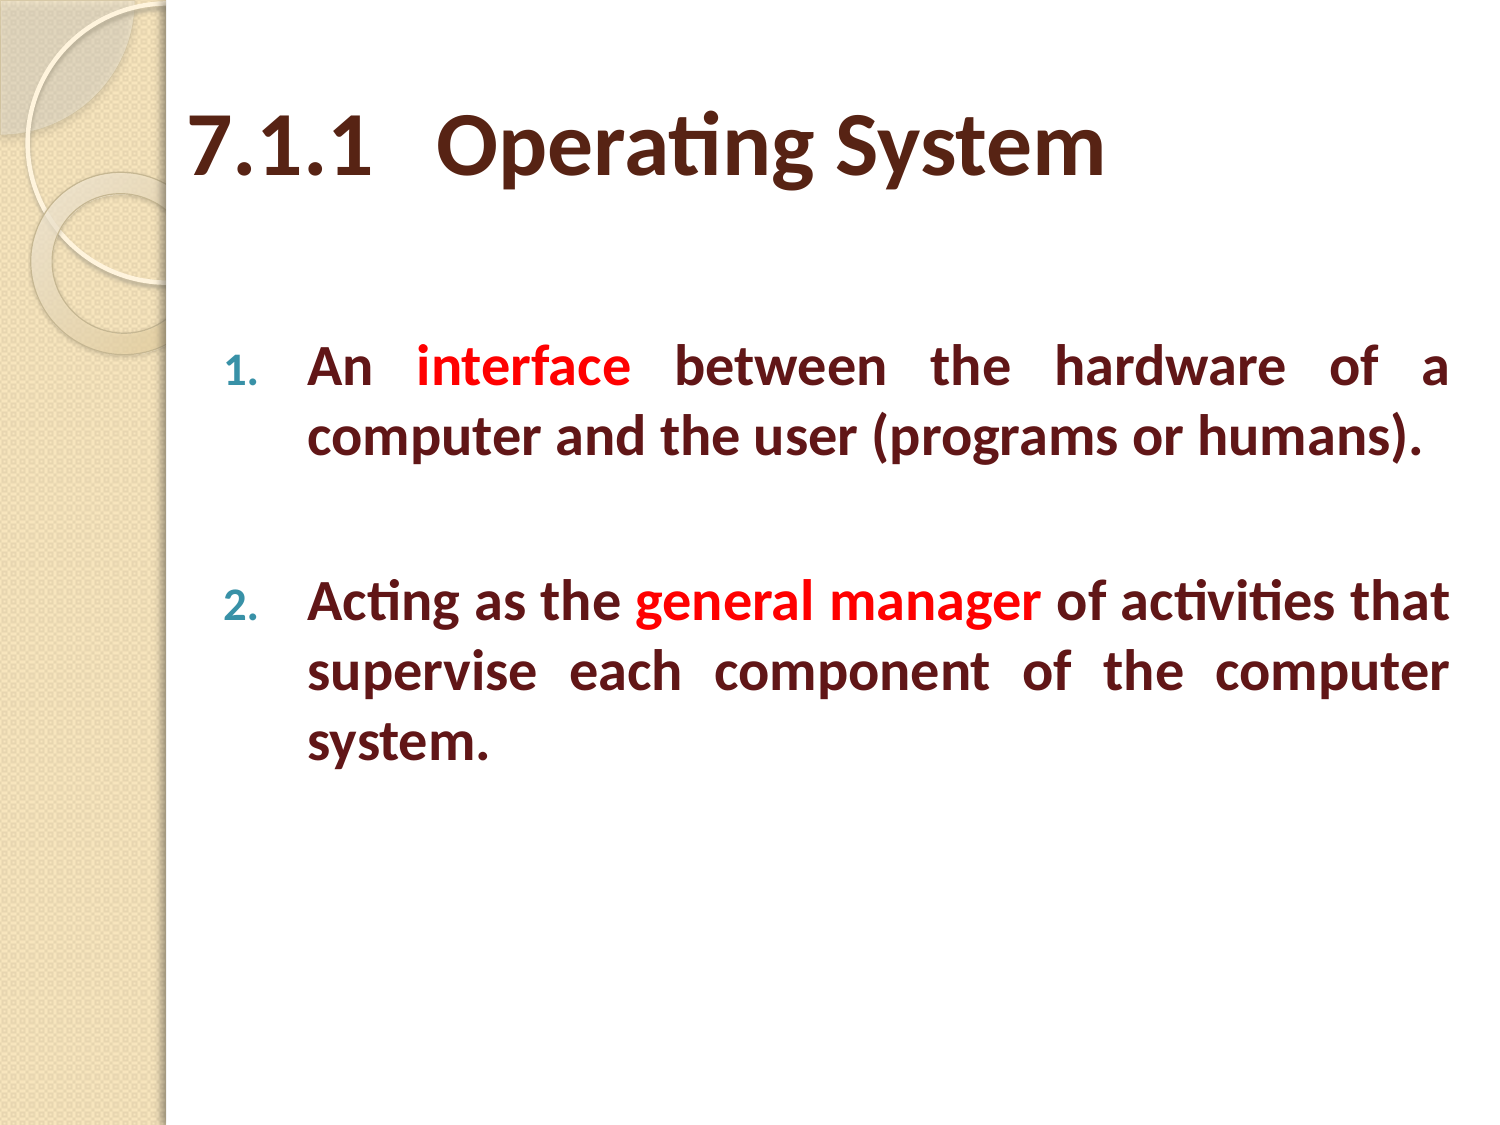

# 7.1.1   Operating System

An interface between the hardware of a computer and the user (programs or humans).

Acting as the general manager of activities that supervise each component of the computer system.